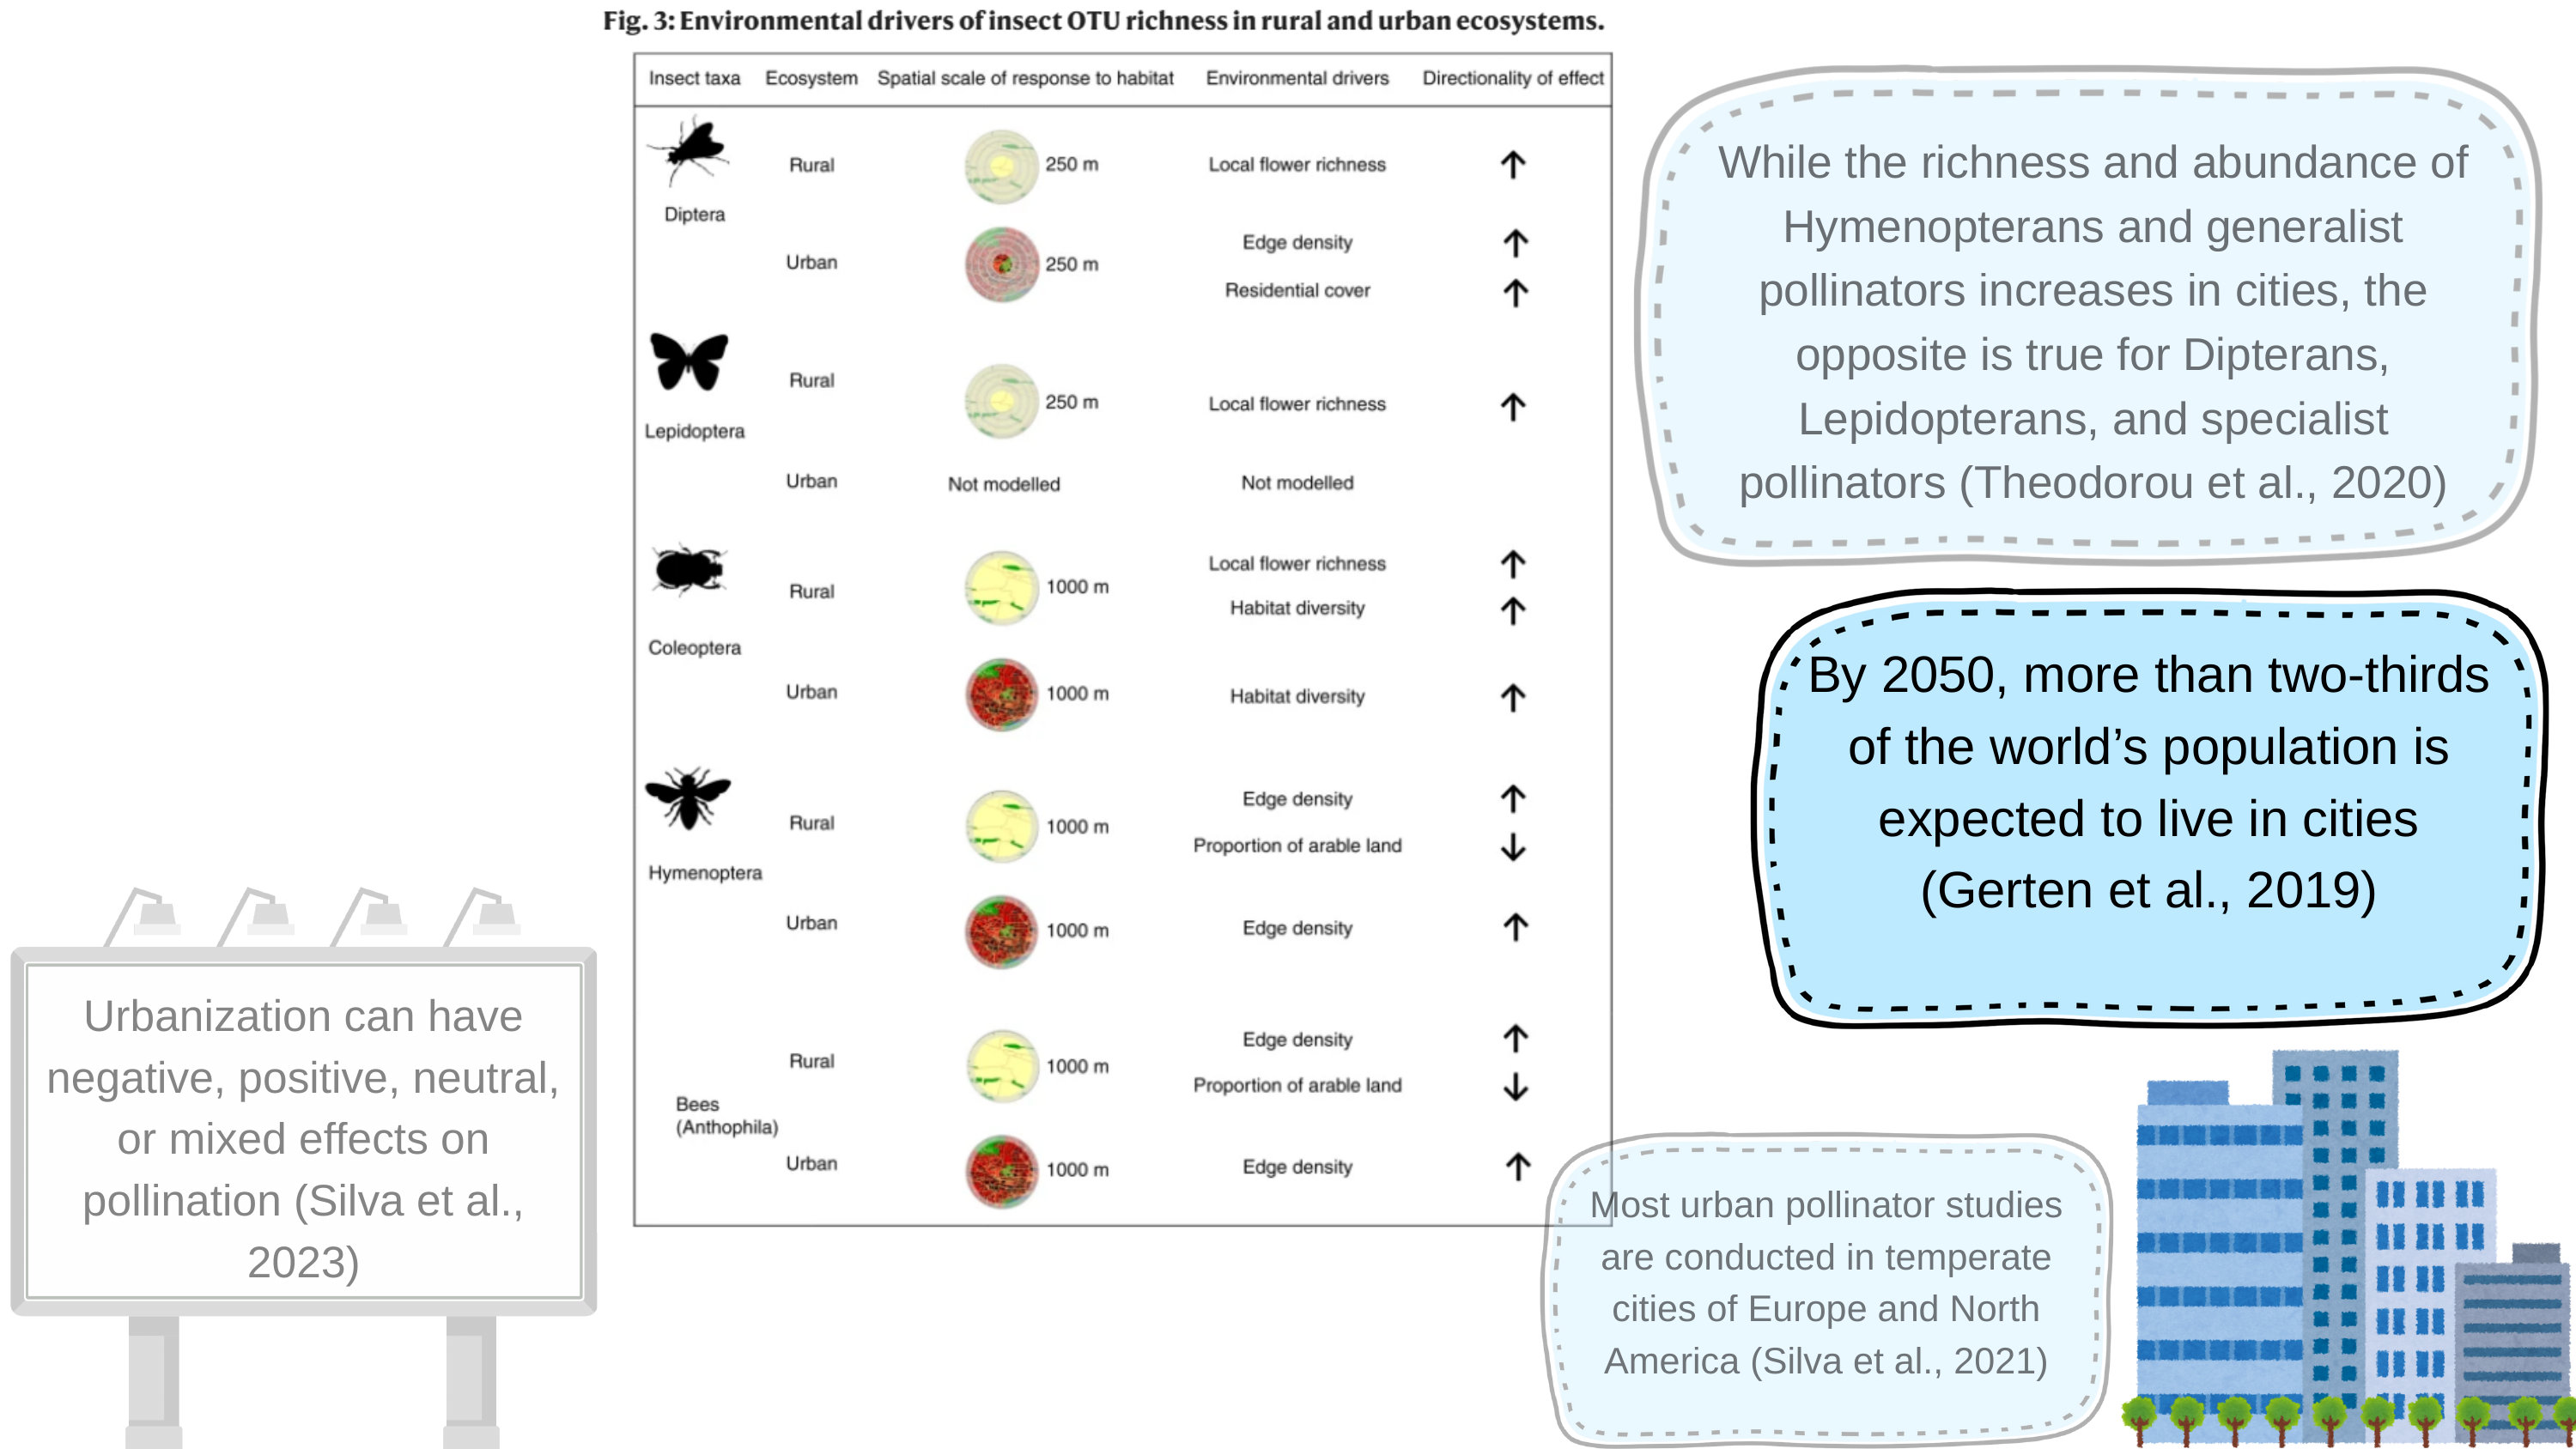

While the richness and abundance of Hymenopterans and generalist pollinators increases in cities, the opposite is true for Dipterans, Lepidopterans, and specialist pollinators (Theodorou et al., 2020)

By 2050, more than two-thirds of the world’s population is expected to live in cities (Gerten et al., 2019)

Urbanization can have negative, positive, neutral, or mixed effects on pollination (Silva et al., 2023)

Most urban pollinator studies are conducted in temperate cities of Europe and North America (Silva et al., 2021)